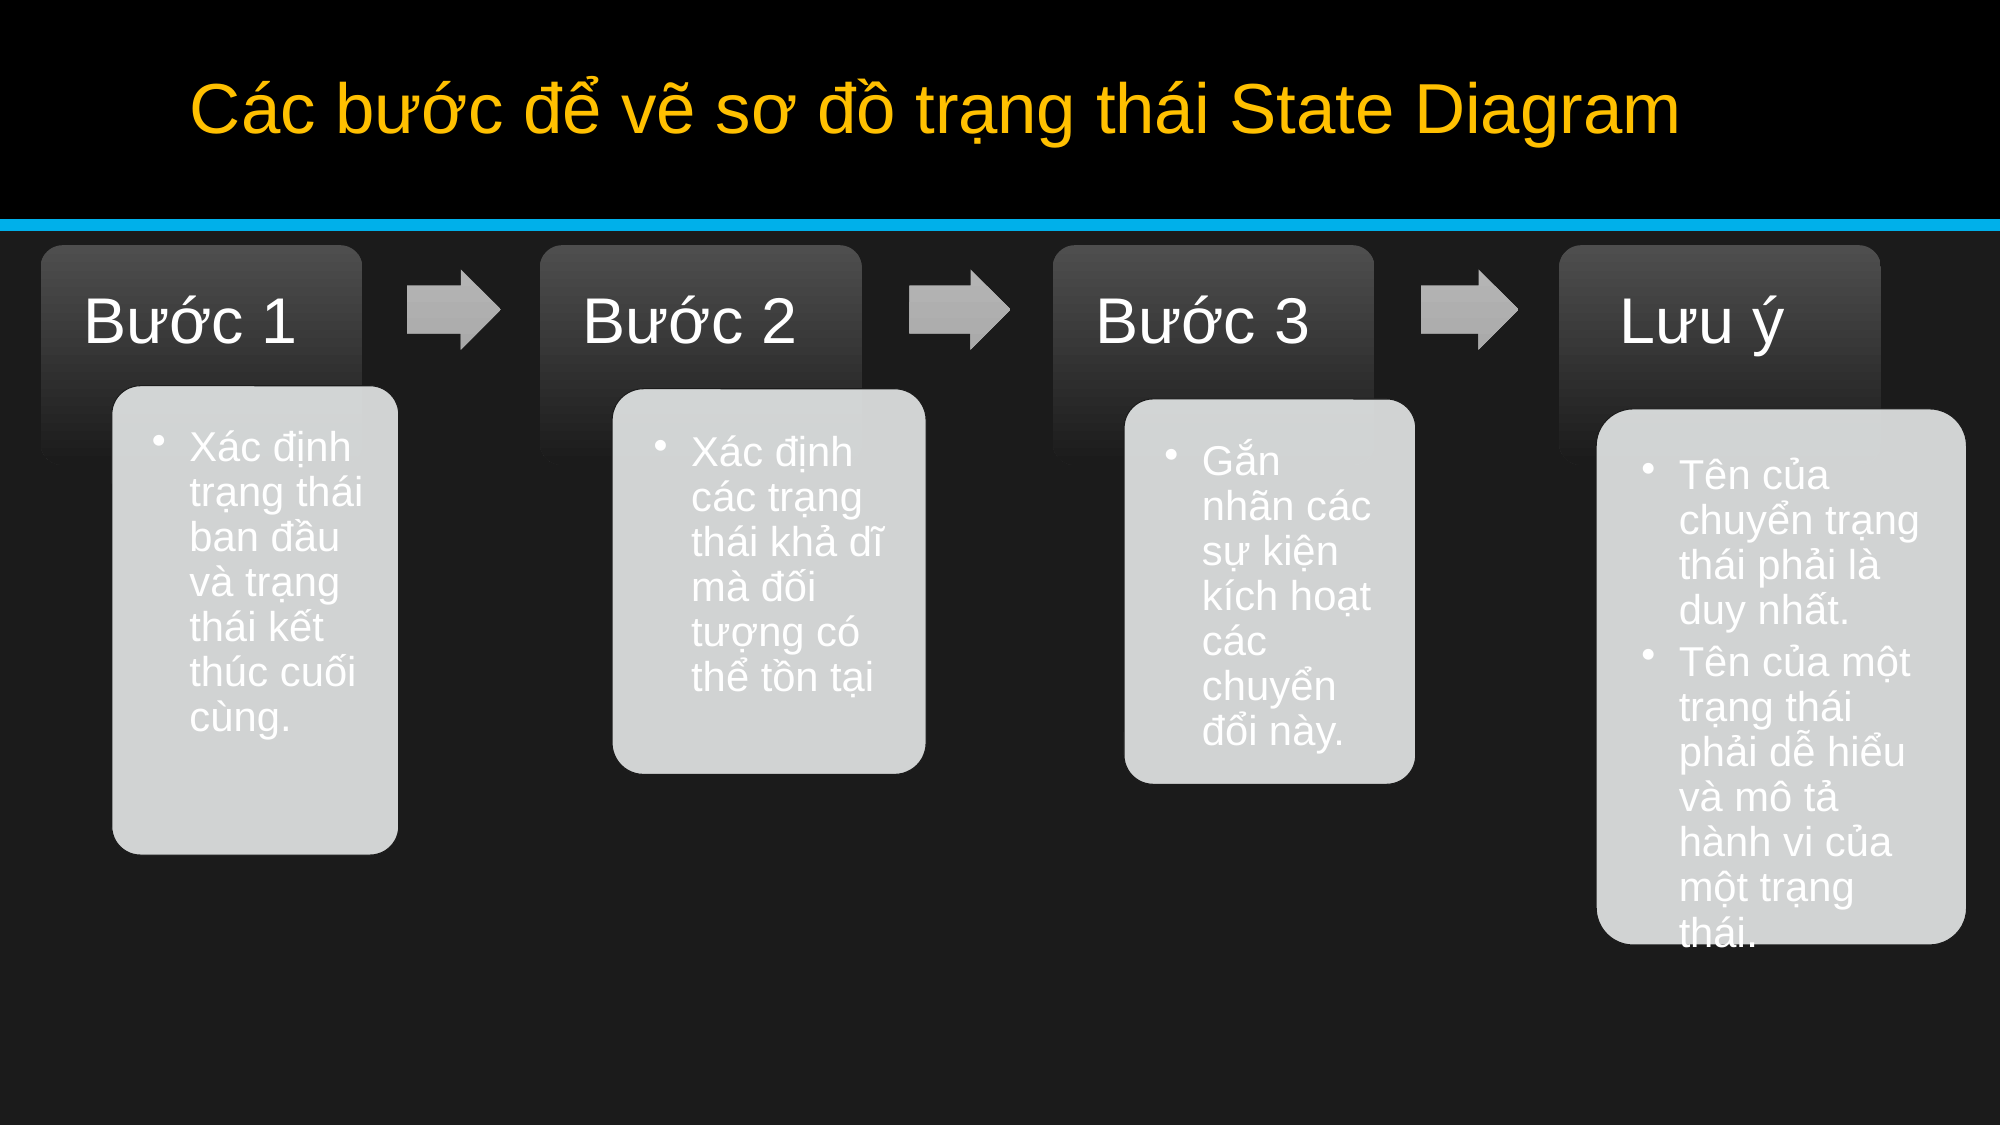

# Các bước để vẽ sơ đồ trạng thái State Diagram
Bước 1
Xác định trạng thái ban đầu và trạng thái kết thúc cuối cùng.

Bước 2
Xác định các trạng thái khả dĩ mà đối tượng có thể tồn tại

Bước 3
Gắn nhãn các sự kiện kích hoạt các chuyển đổi này.

 Lưu ý
Tên của chuyển trạng thái phải là duy nhất.
Tên của một trạng thái phải dễ hiểu và mô tả hành vi của một trạng thái.